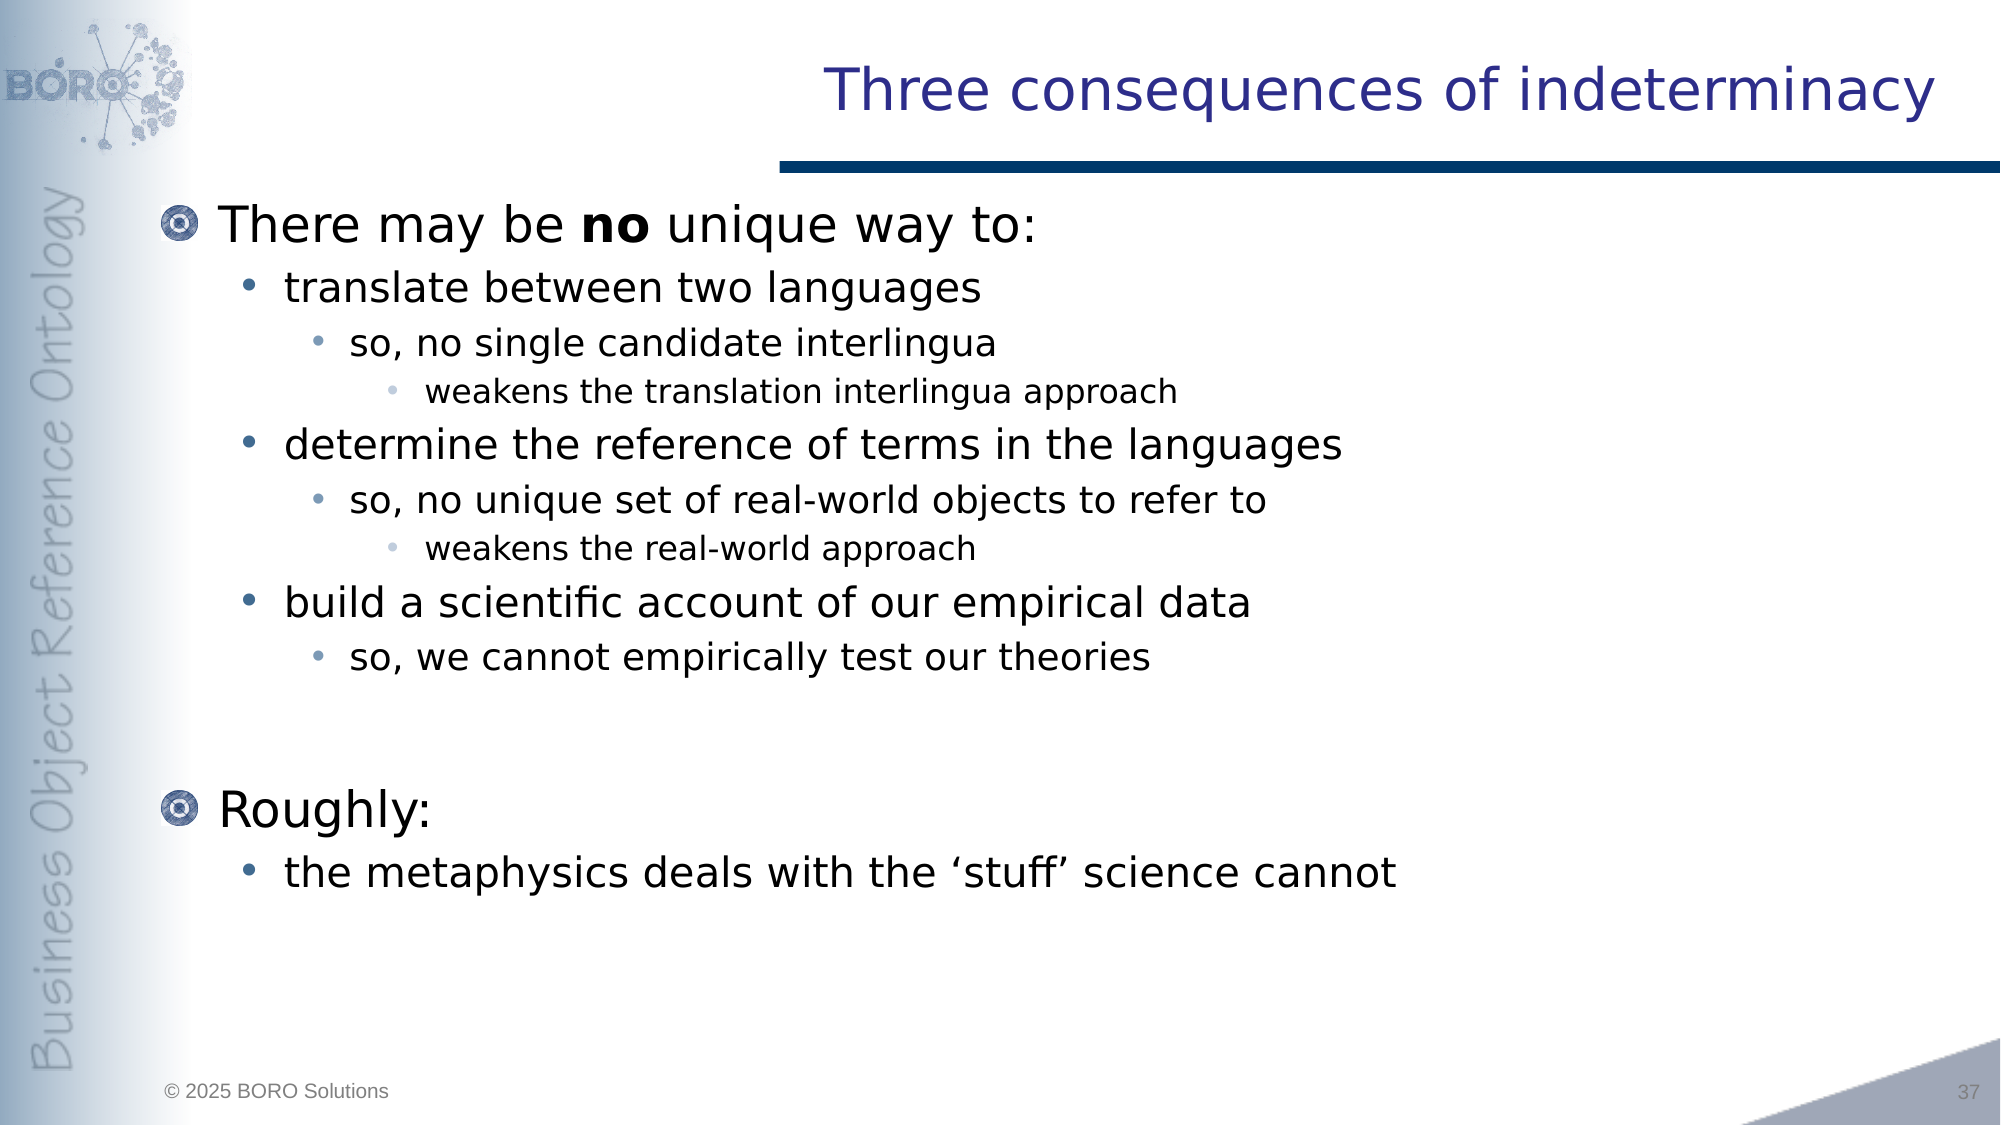

# Three consequences of indeterminacy
There may be no unique way to:
translate between two languages
so, no single candidate interlingua
weakens the translation interlingua approach
determine the reference of terms in the languages
so, no unique set of real-world objects to refer to
weakens the real-world approach
build a scientific account of our empirical data
so, we cannot empirically test our theories

Roughly:
the metaphysics deals with the ‘stuff’ science cannot

37